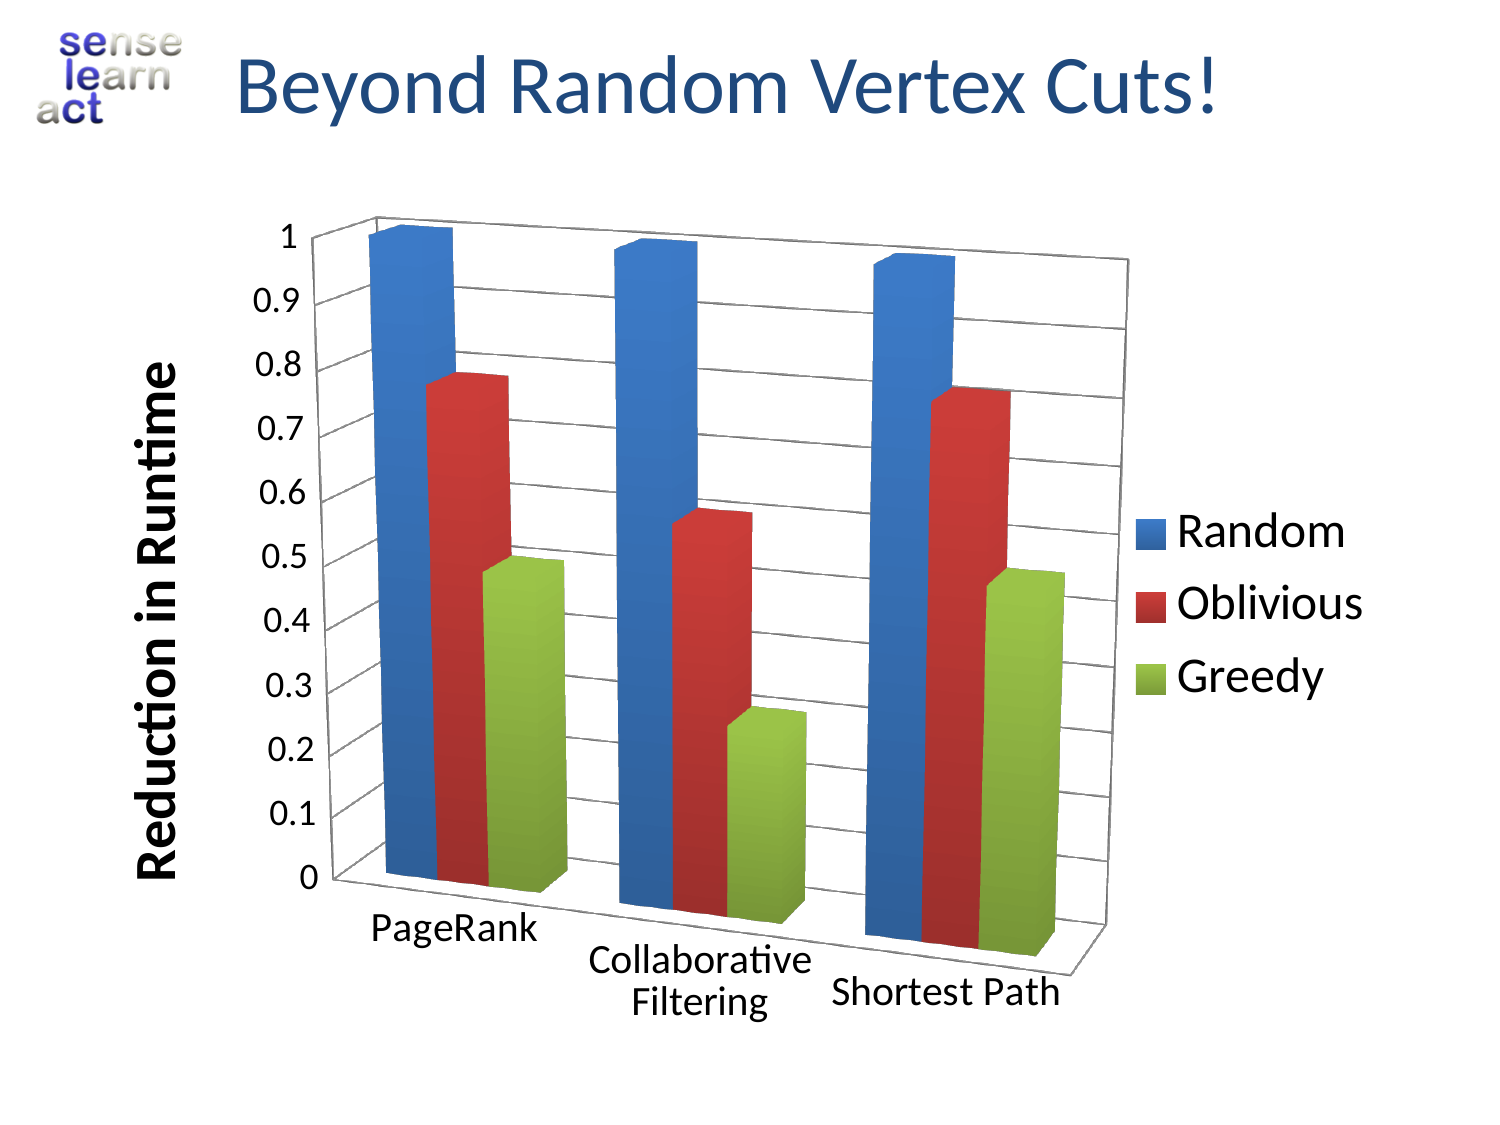

# Beyond Random Vertex Cuts!

[unsupported chart]